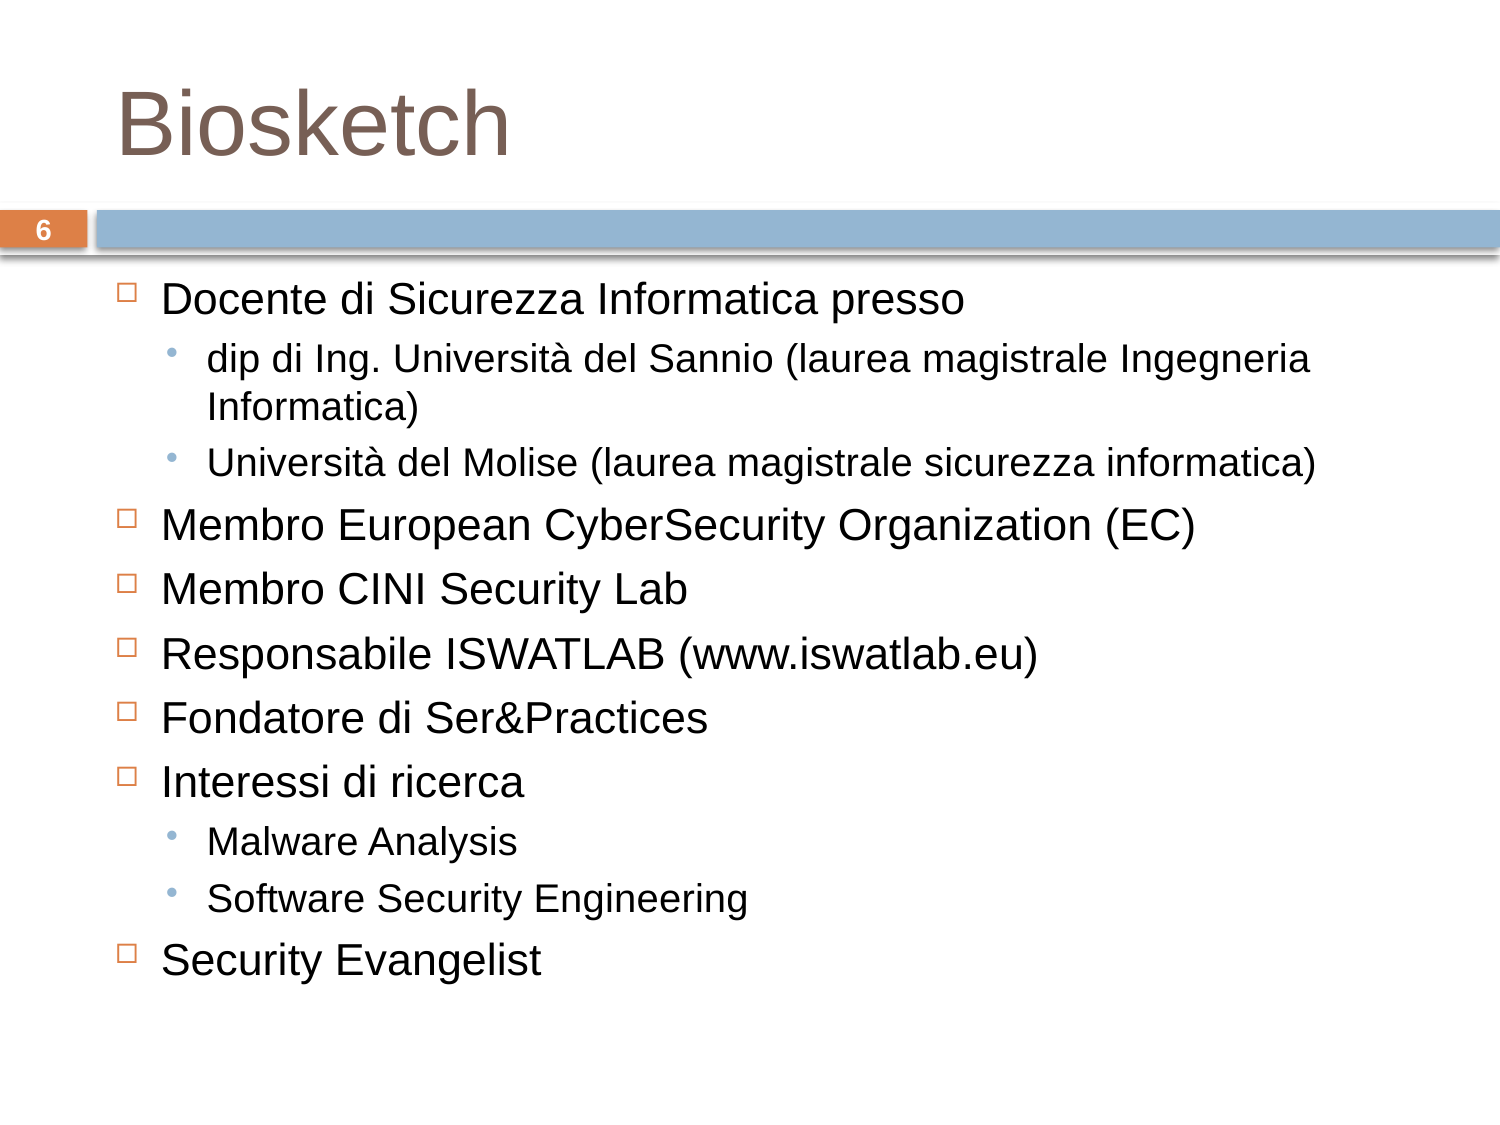

# Biosketch
6
Docente di Sicurezza Informatica presso
dip di Ing. Università del Sannio (laurea magistrale Ingegneria Informatica)
Università del Molise (laurea magistrale sicurezza informatica)
Membro European CyberSecurity Organization (EC)
Membro CINI Security Lab
Responsabile ISWATLAB (www.iswatlab.eu)
Fondatore di Ser&Practices
Interessi di ricerca
Malware Analysis
Software Security Engineering
Security Evangelist